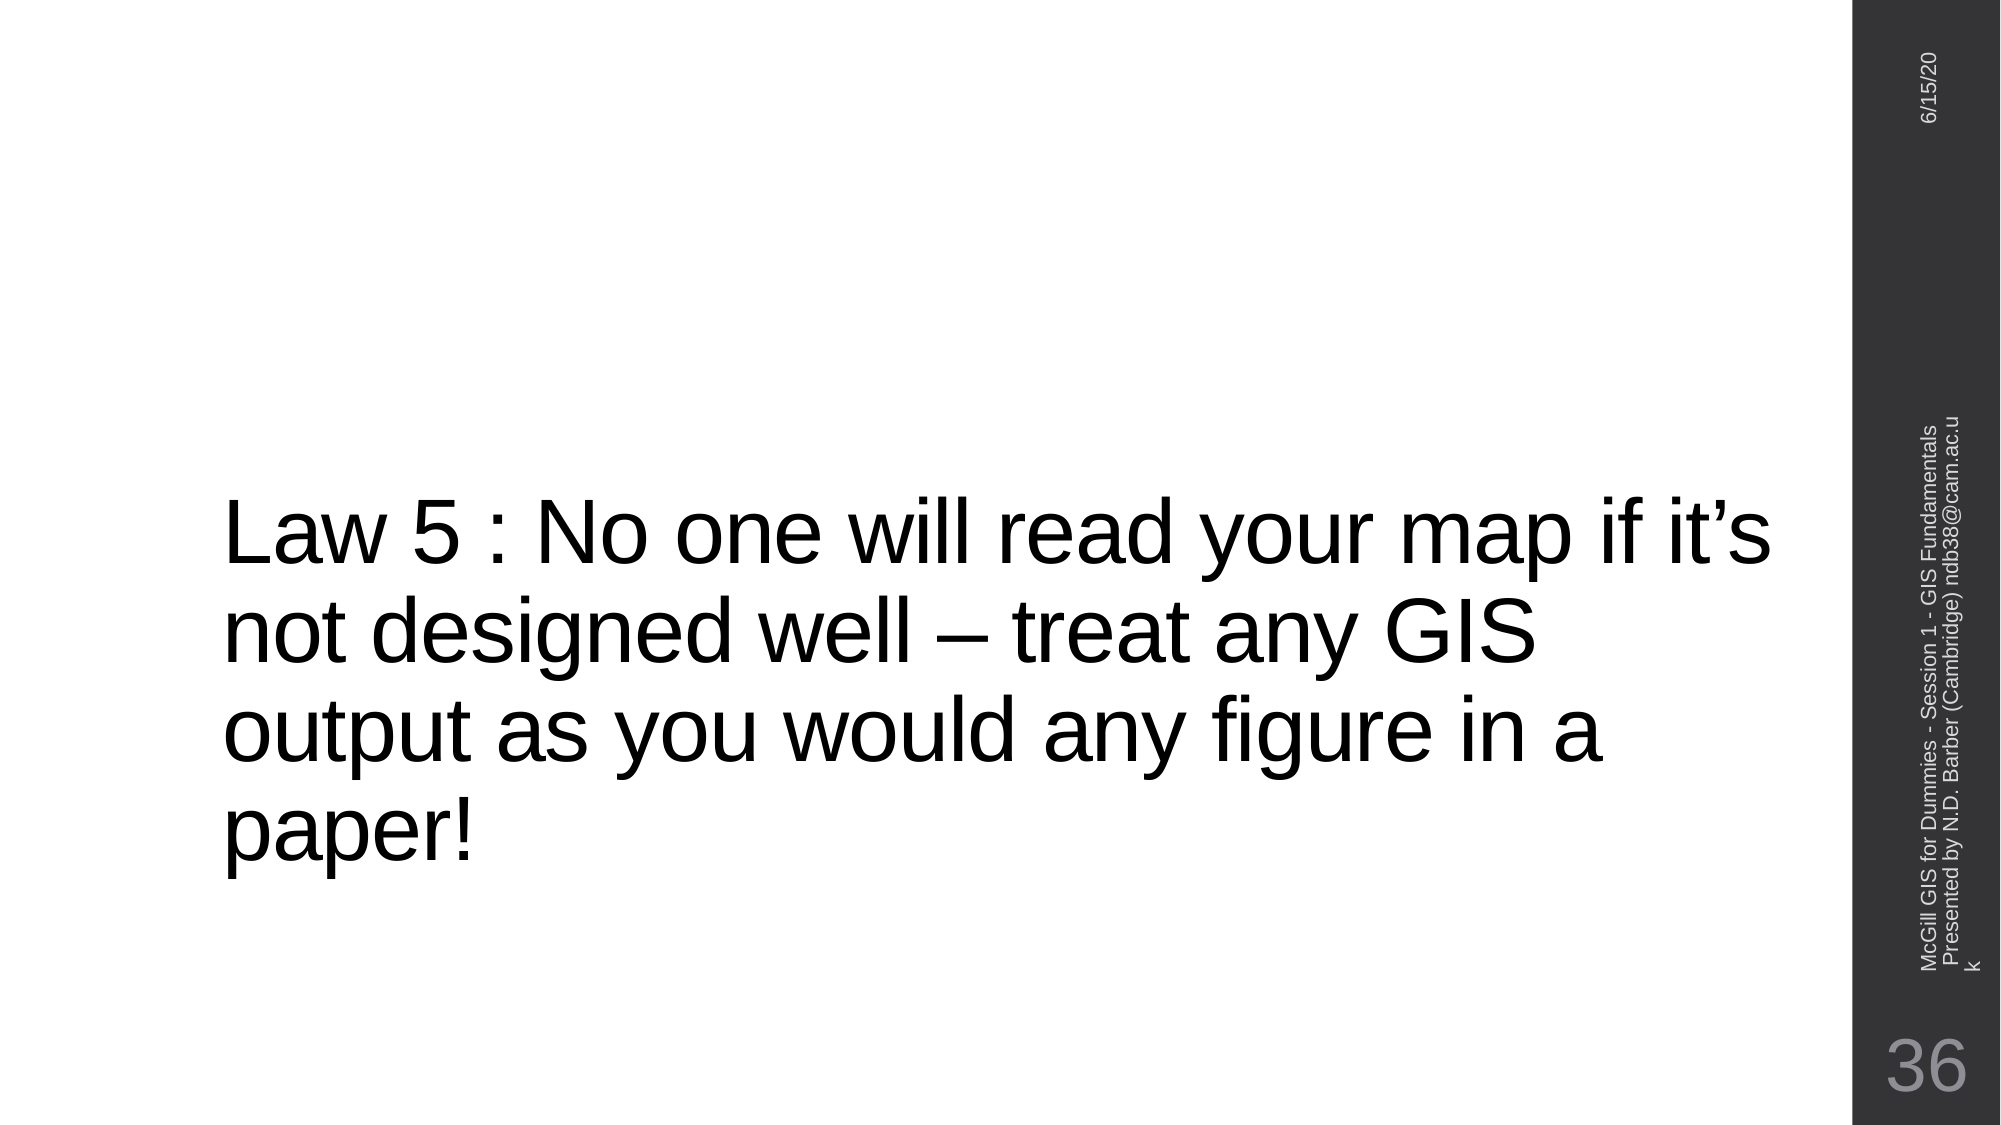

# Law 5 : No one will read your map if it’s not designed well – treat any GIS output as you would any figure in a paper!
6/15/20
McGill GIS for Dummies - Session 1 - GIS Fundamentals  Presented by N.D. Barber (Cambridge) ndb38@cam.ac.uk
36